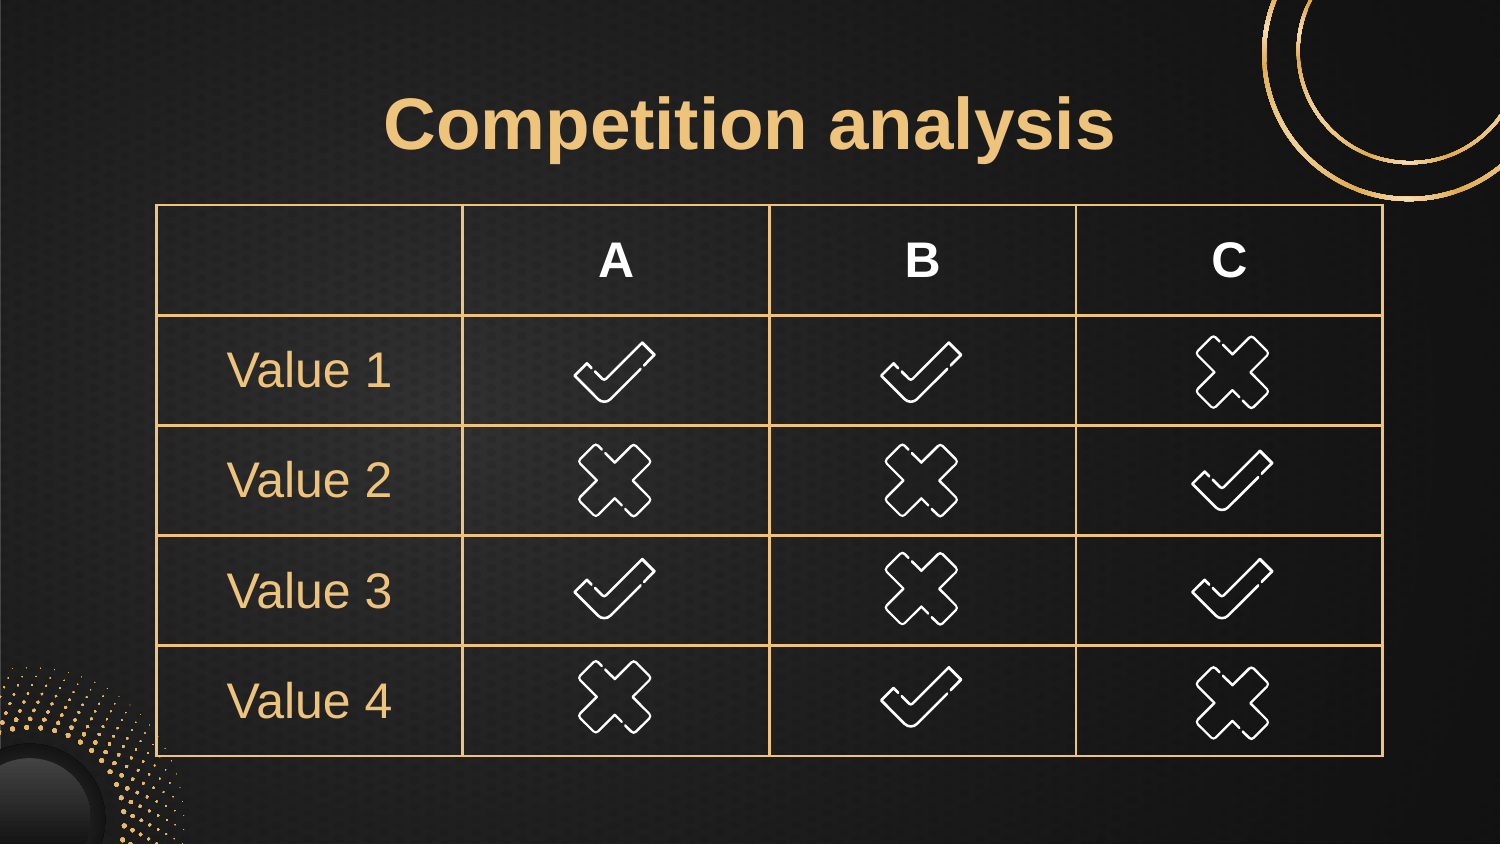

# Competition analysis
|  | A | B | C |
| --- | --- | --- | --- |
| Value 1 |  |  |  |
| Value 2 |  |  |  |
| Value 3 |  |  |  |
| Value 4 |  |  |  |